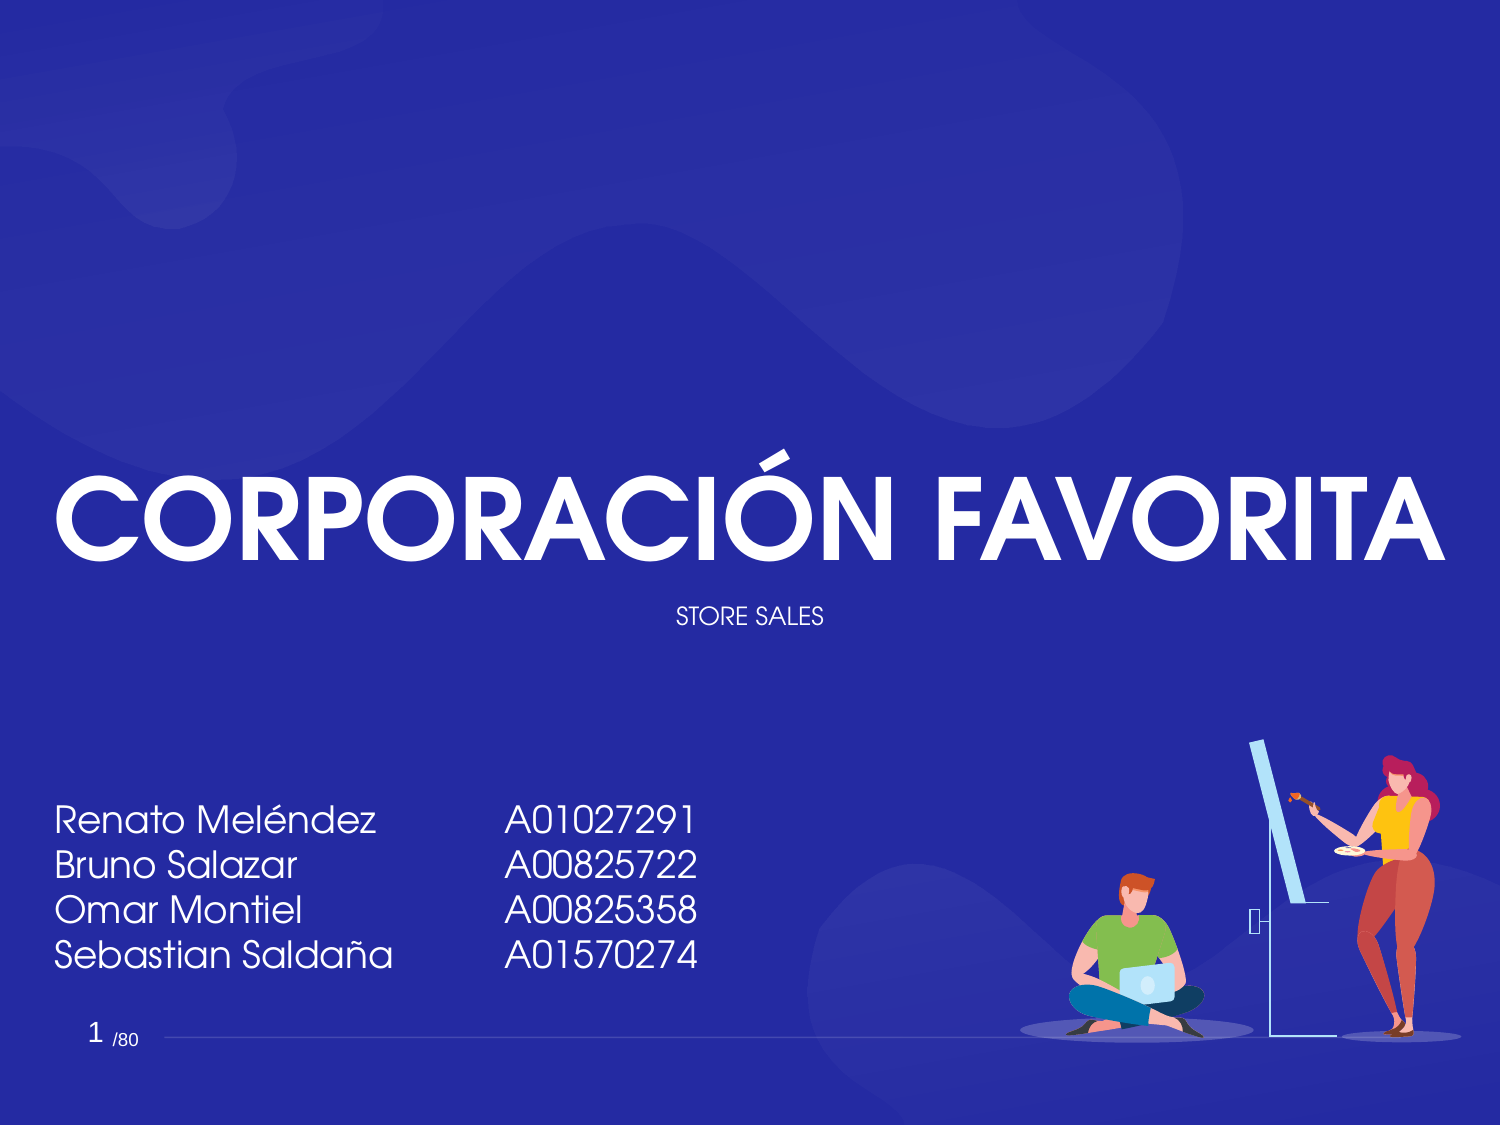

CORPORACIÓN FAVORITA
STORE SALES

Renato Meléndez 	A01027291
Bruno Salazar 		A00825722
Omar Montiel 		A00825358
Sebastian Saldaña	A01570274